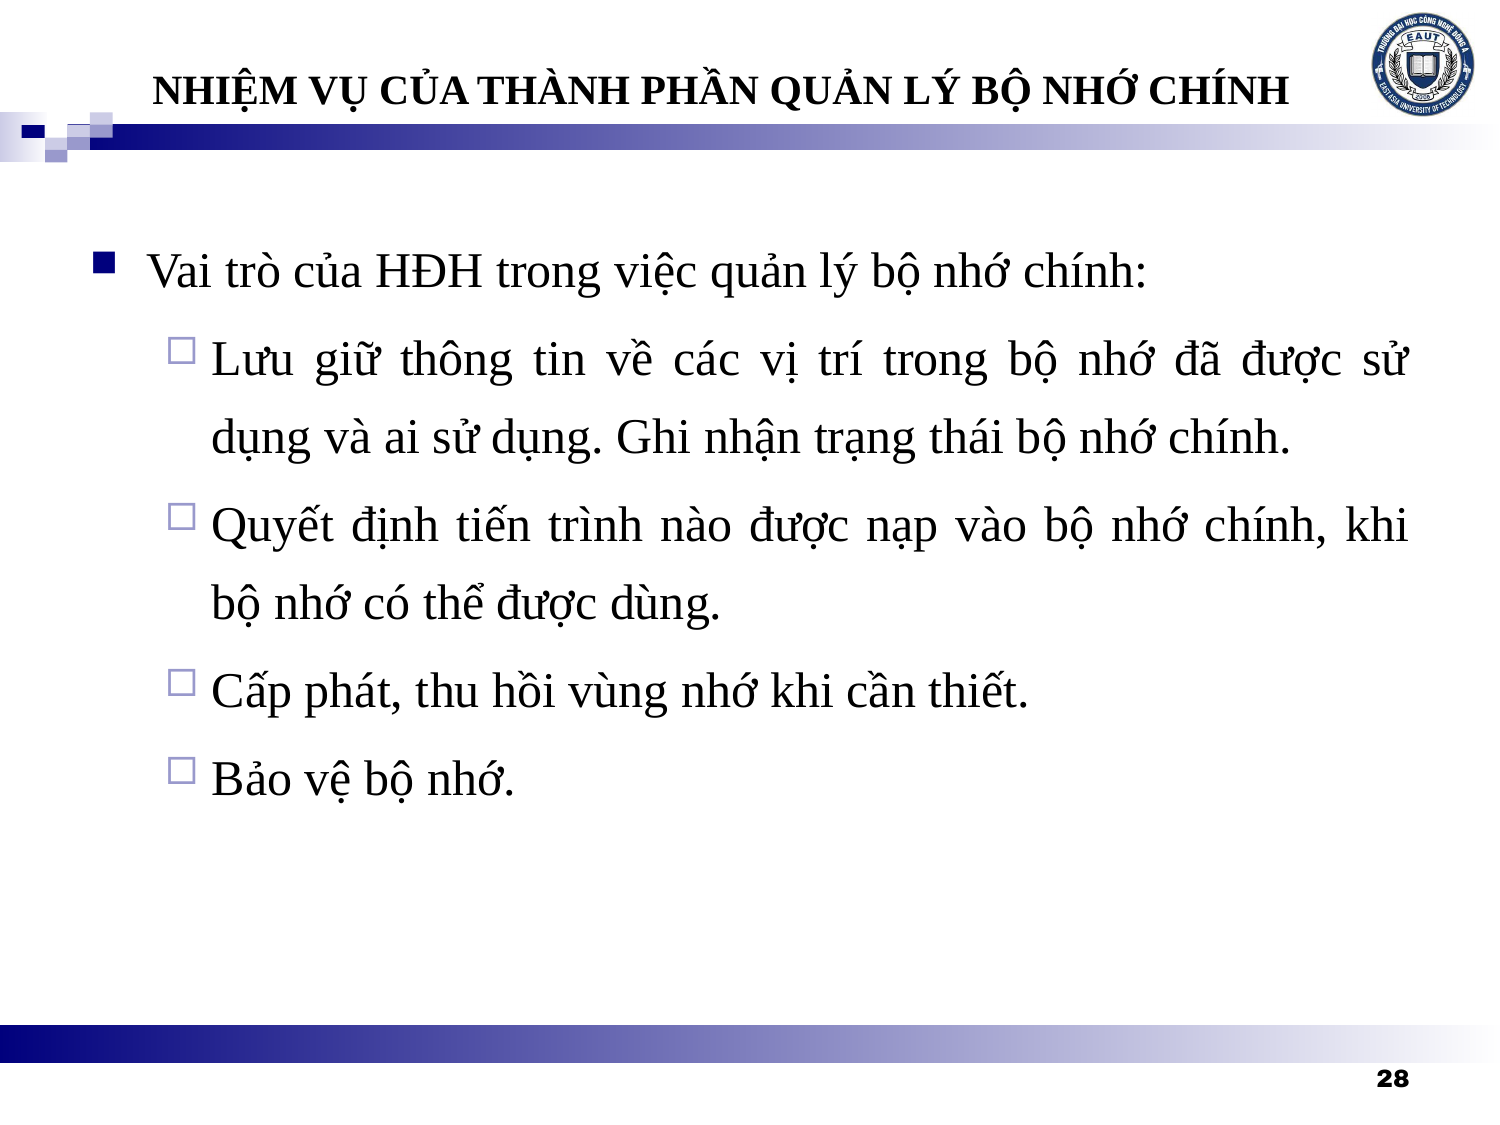

# NHIỆM VỤ CỦA THÀNH PHẦN QUẢN LÝ BỘ NHỚ CHÍNH
Vai trò của HĐH trong việc quản lý bộ nhớ chính:
Lưu giữ thông tin về các vị trí trong bộ nhớ đã được sử dụng và ai sử dụng. Ghi nhận trạng thái bộ nhớ chính.
Quyết định tiến trình nào được nạp vào bộ nhớ chính, khi bộ nhớ có thể được dùng.
Cấp phát, thu hồi vùng nhớ khi cần thiết.
Bảo vệ bộ nhớ.
28